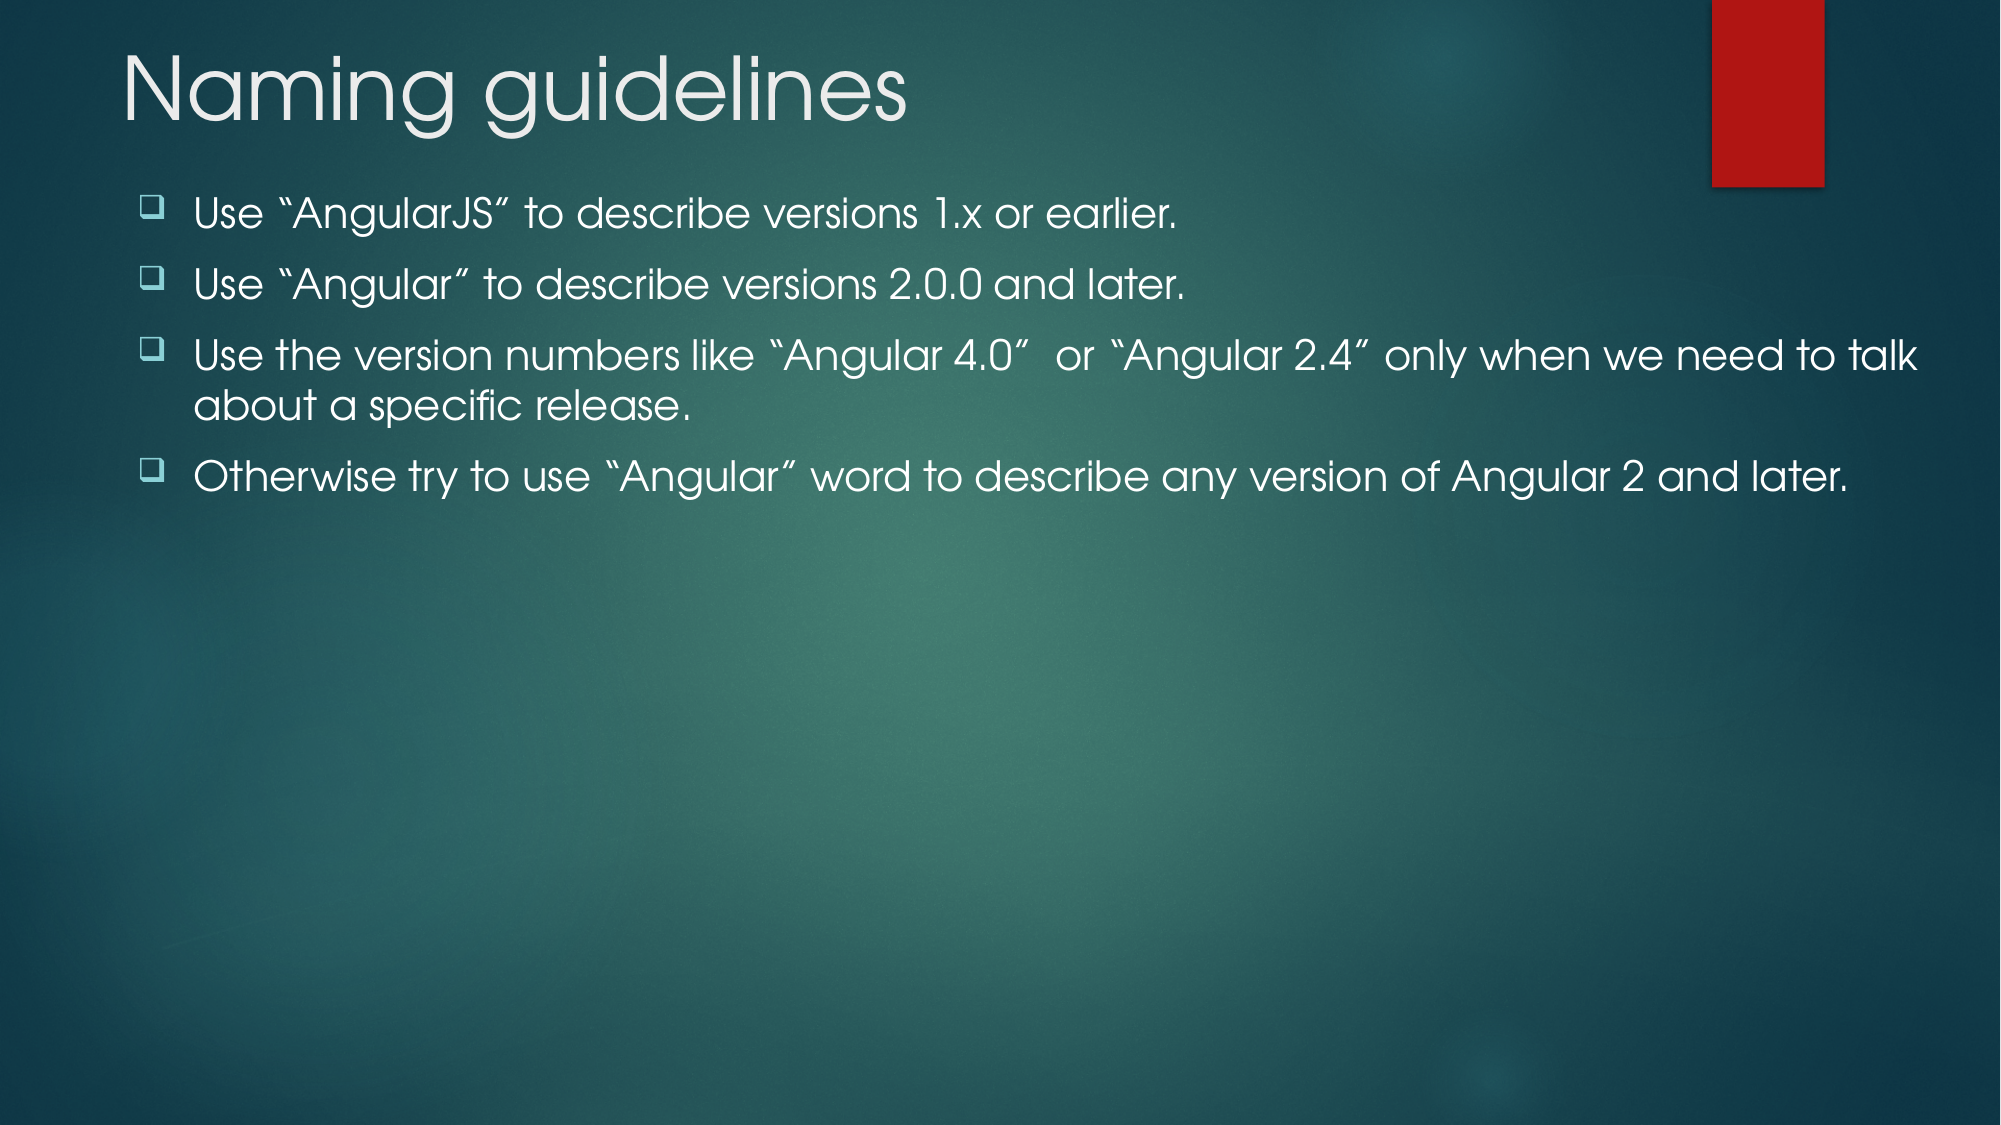

# Naming guidelines
Use “AngularJS” to describe versions 1.x or earlier.
Use “Angular” to describe versions 2.0.0 and later.
Use the version numbers like “Angular 4.0”  or “Angular 2.4” only when we need to talk about a specific release.
Otherwise try to use “Angular” word to describe any version of Angular 2 and later.